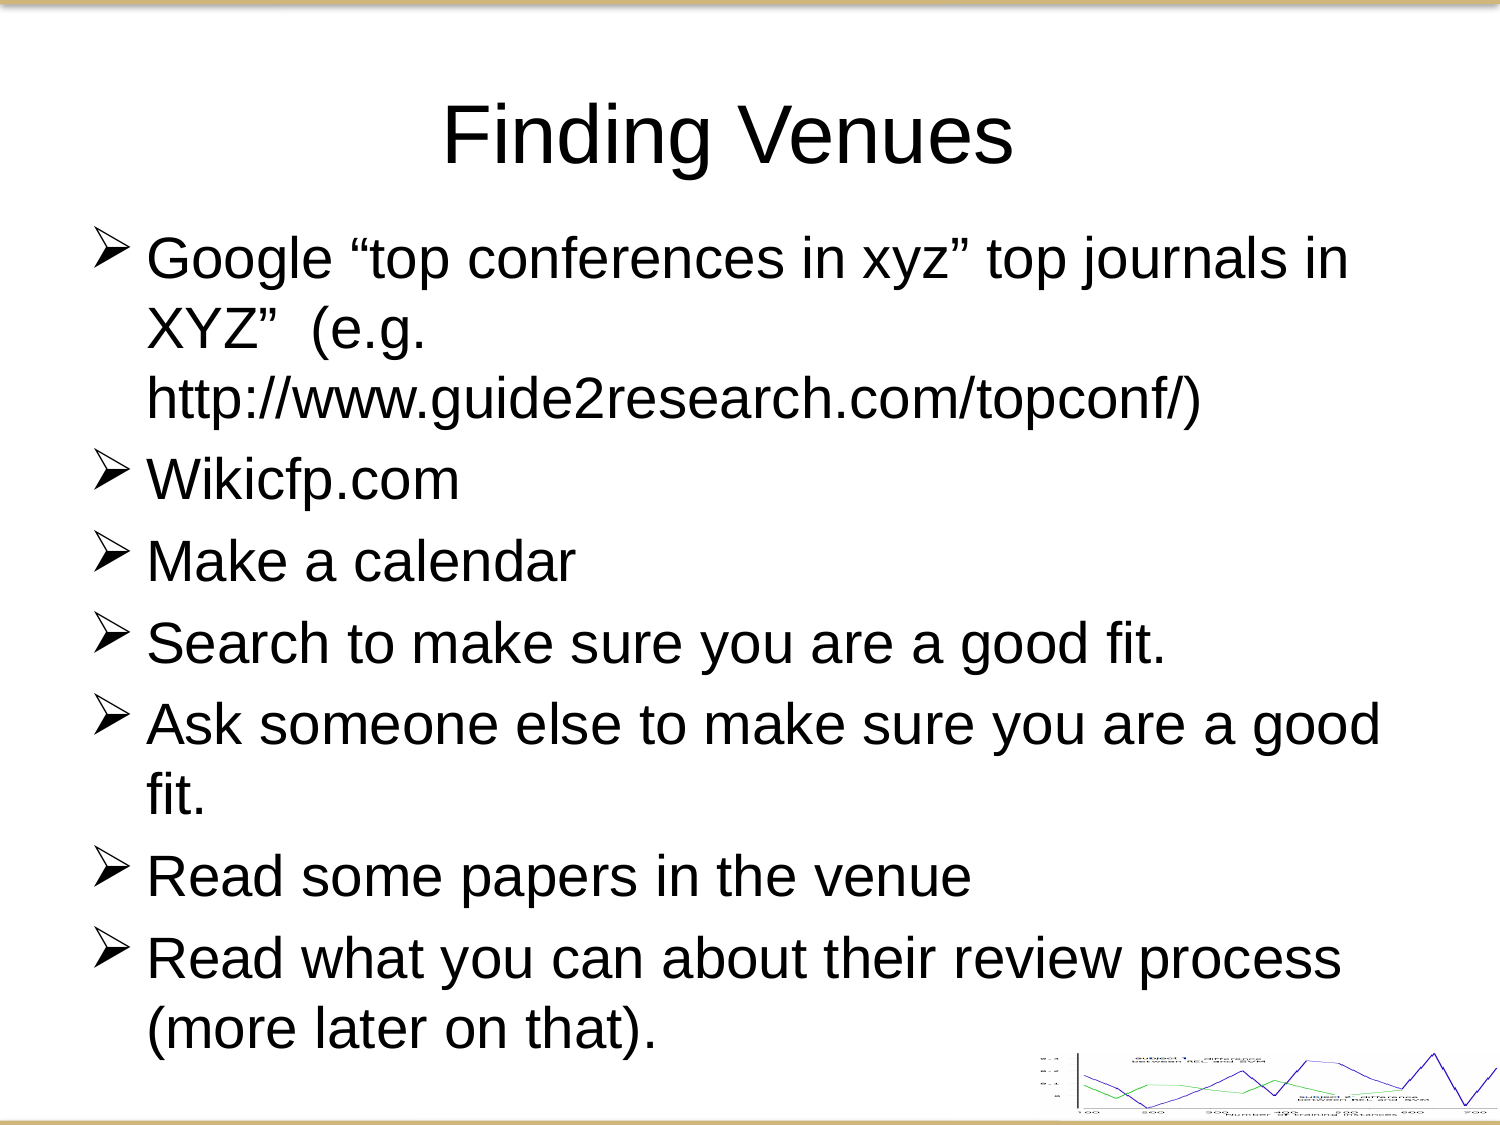

Finding Venues
Google “top conferences in xyz” top journals in XYZ”  (e.g. http://www.guide2research.com/topconf/)
Wikicfp.com
Make a calendar
Search to make sure you are a good fit.
Ask someone else to make sure you are a good fit.
Read some papers in the venue
Read what you can about their review process (more later on that).